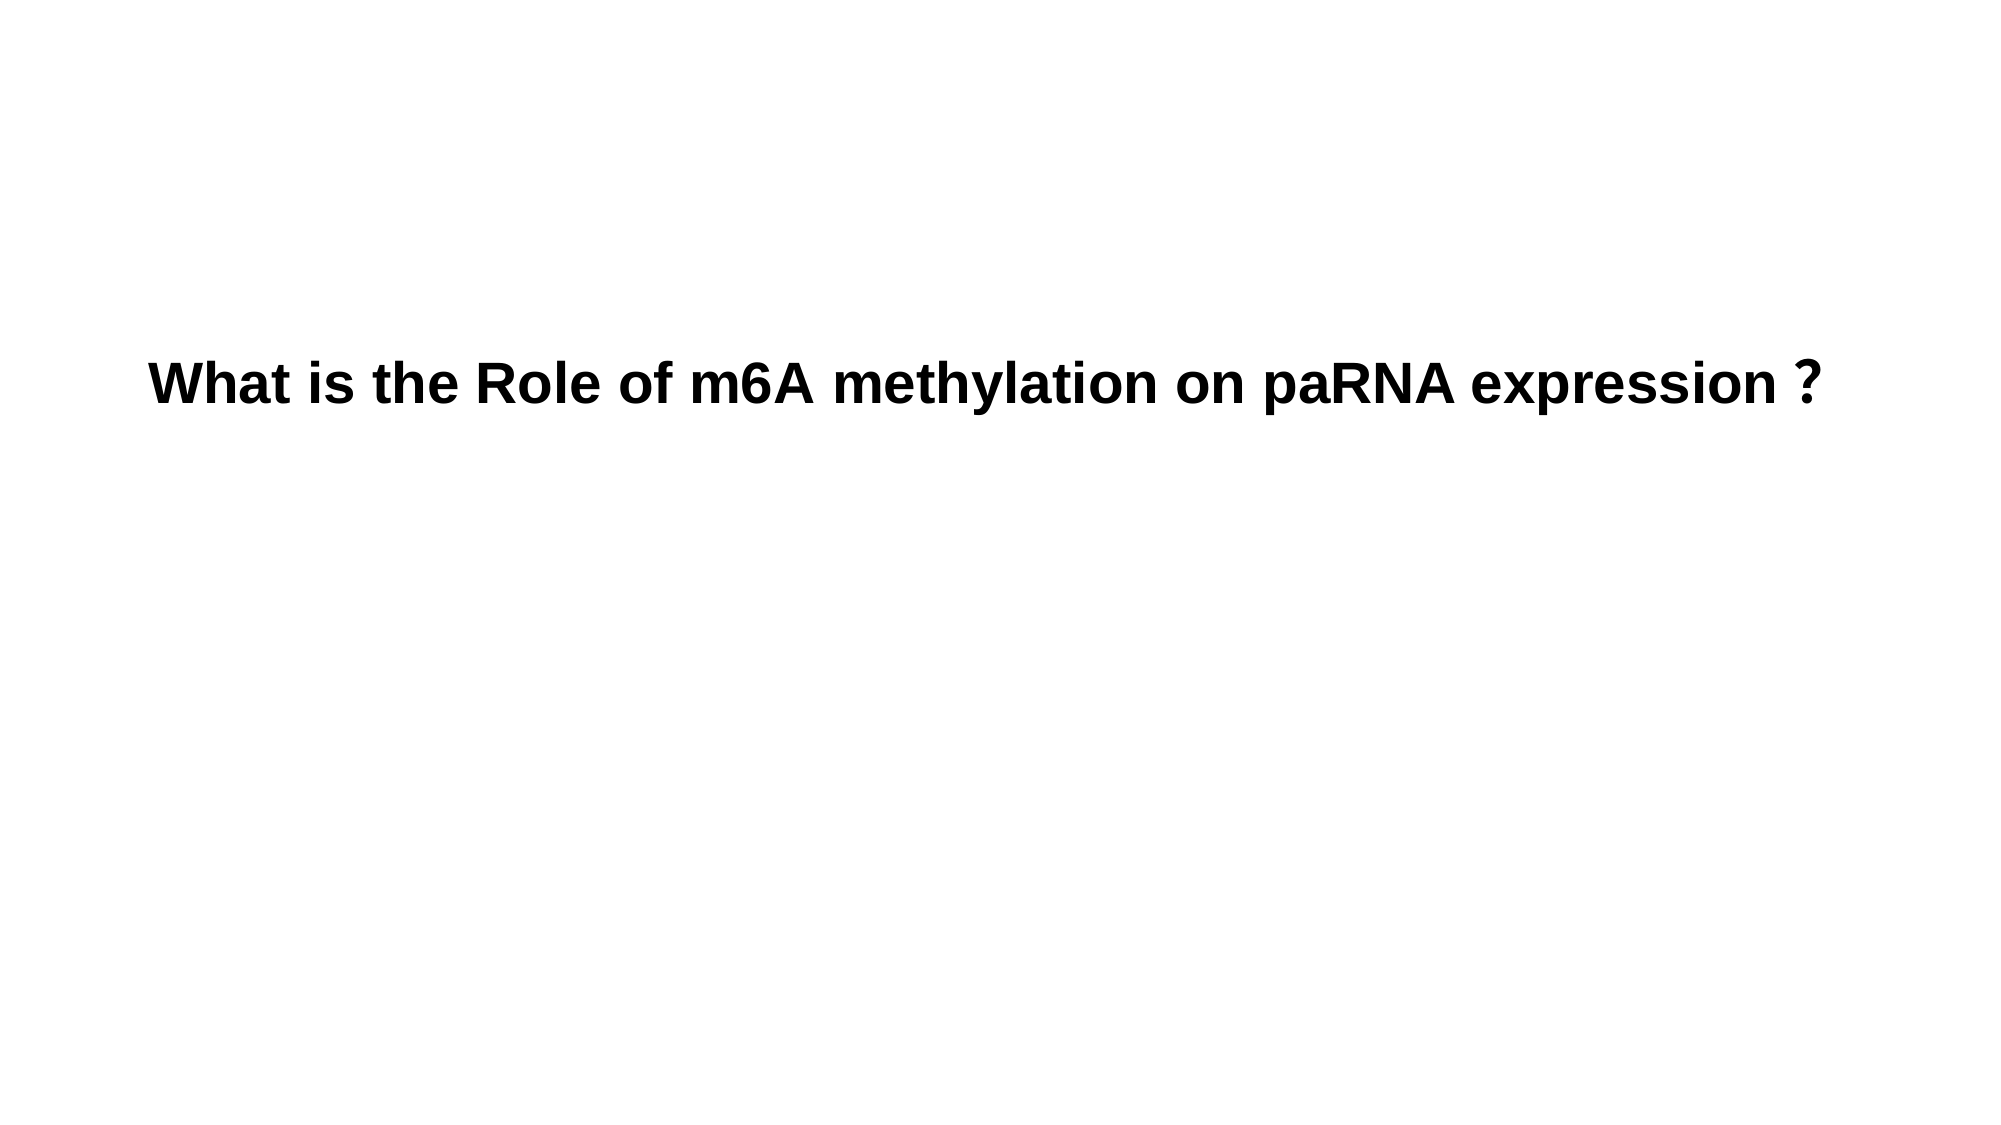

What is the Role of m6A methylation on paRNA expression？